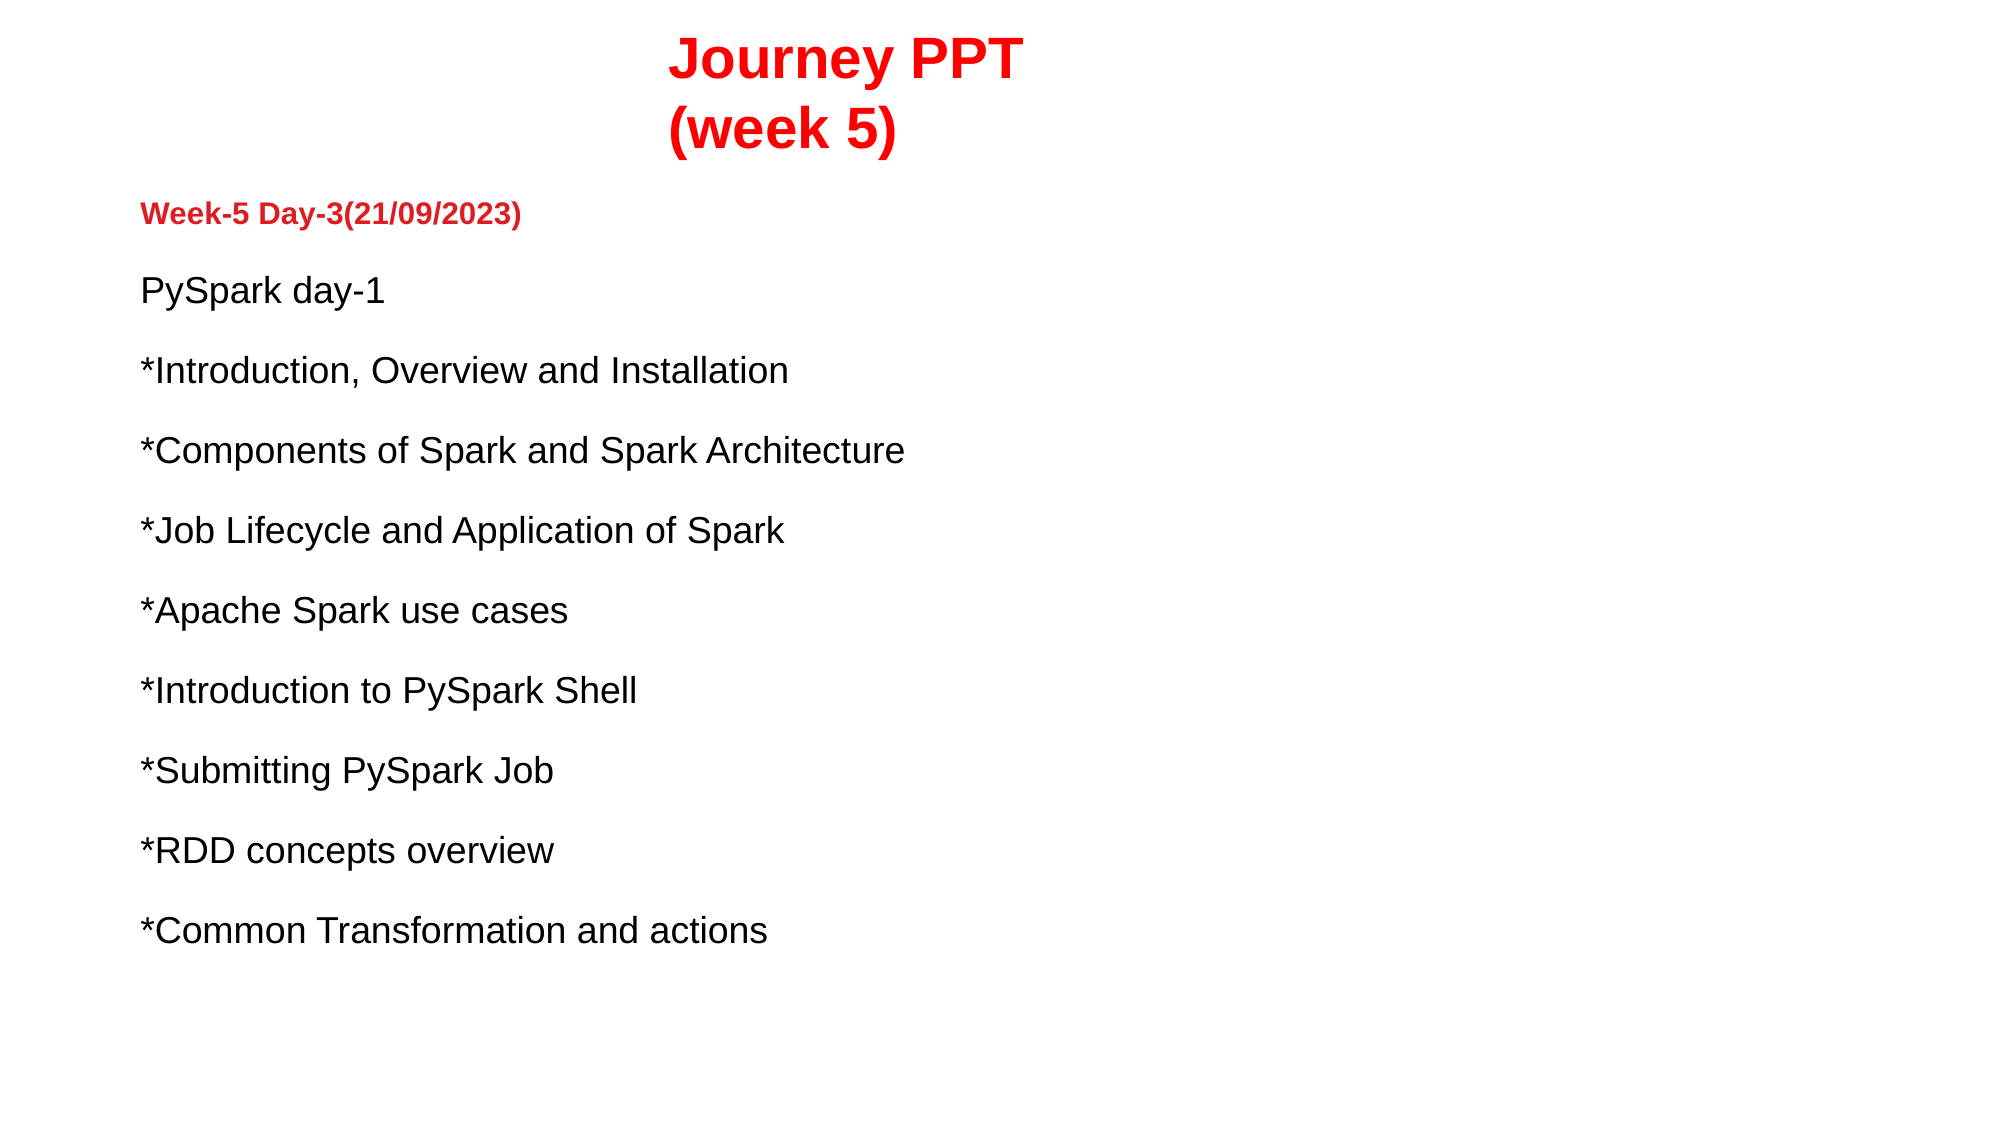

Journey PPT
(week 5)
Week-5 Day-3(21/09/2023)
PySpark day-1
*Introduction, Overview and Installation
*Components of Spark and Spark Architecture
*Job Lifecycle and Application of Spark
*Apache Spark use cases
*Introduction to PySpark Shell
*Submitting PySpark Job
*RDD concepts overview
*Common Transformation and actions